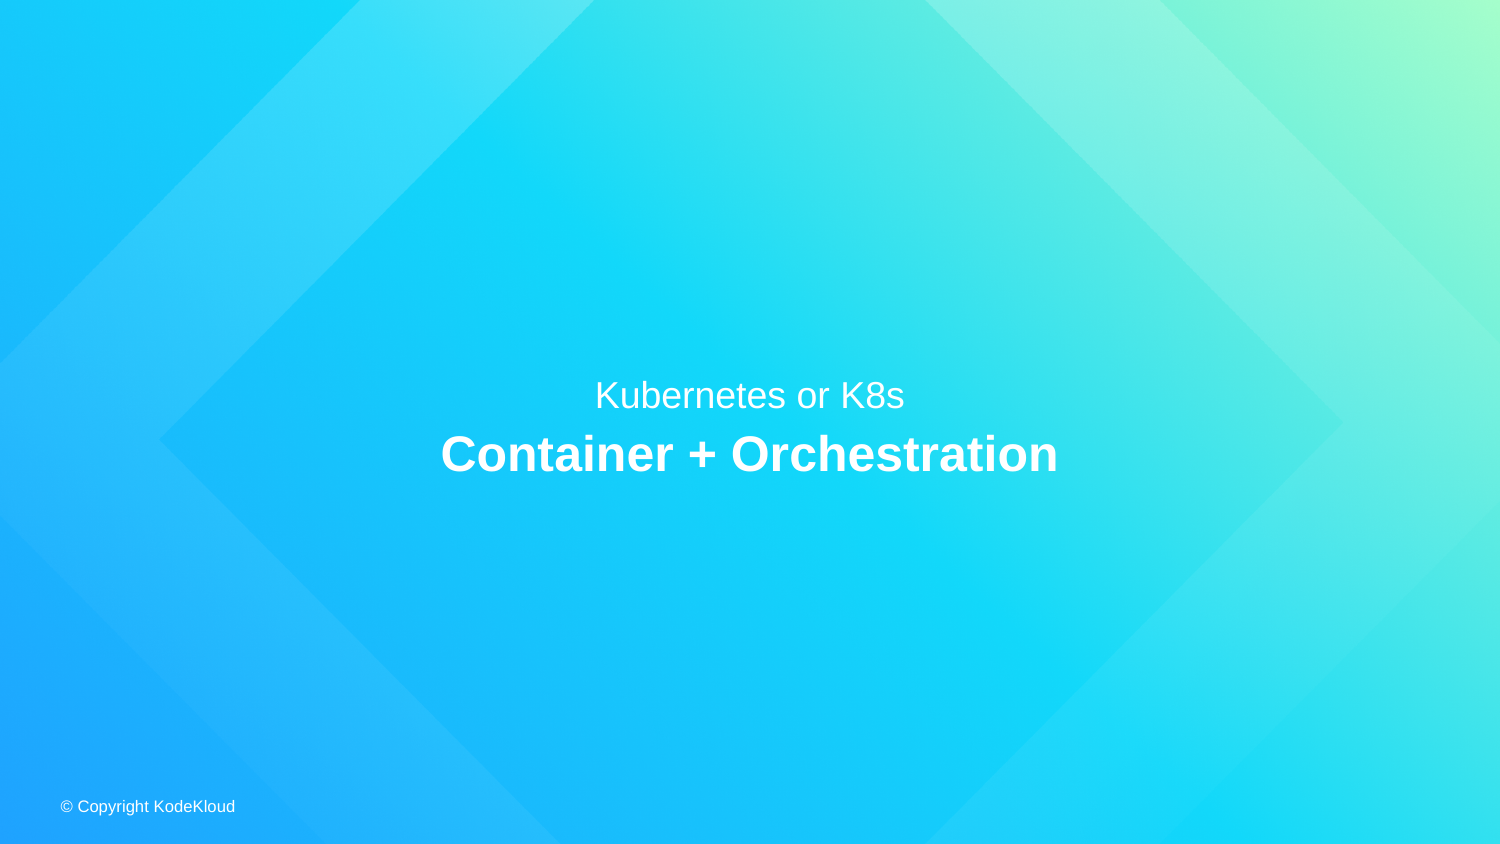

# Kubernetes or K8s
Container + Orchestration